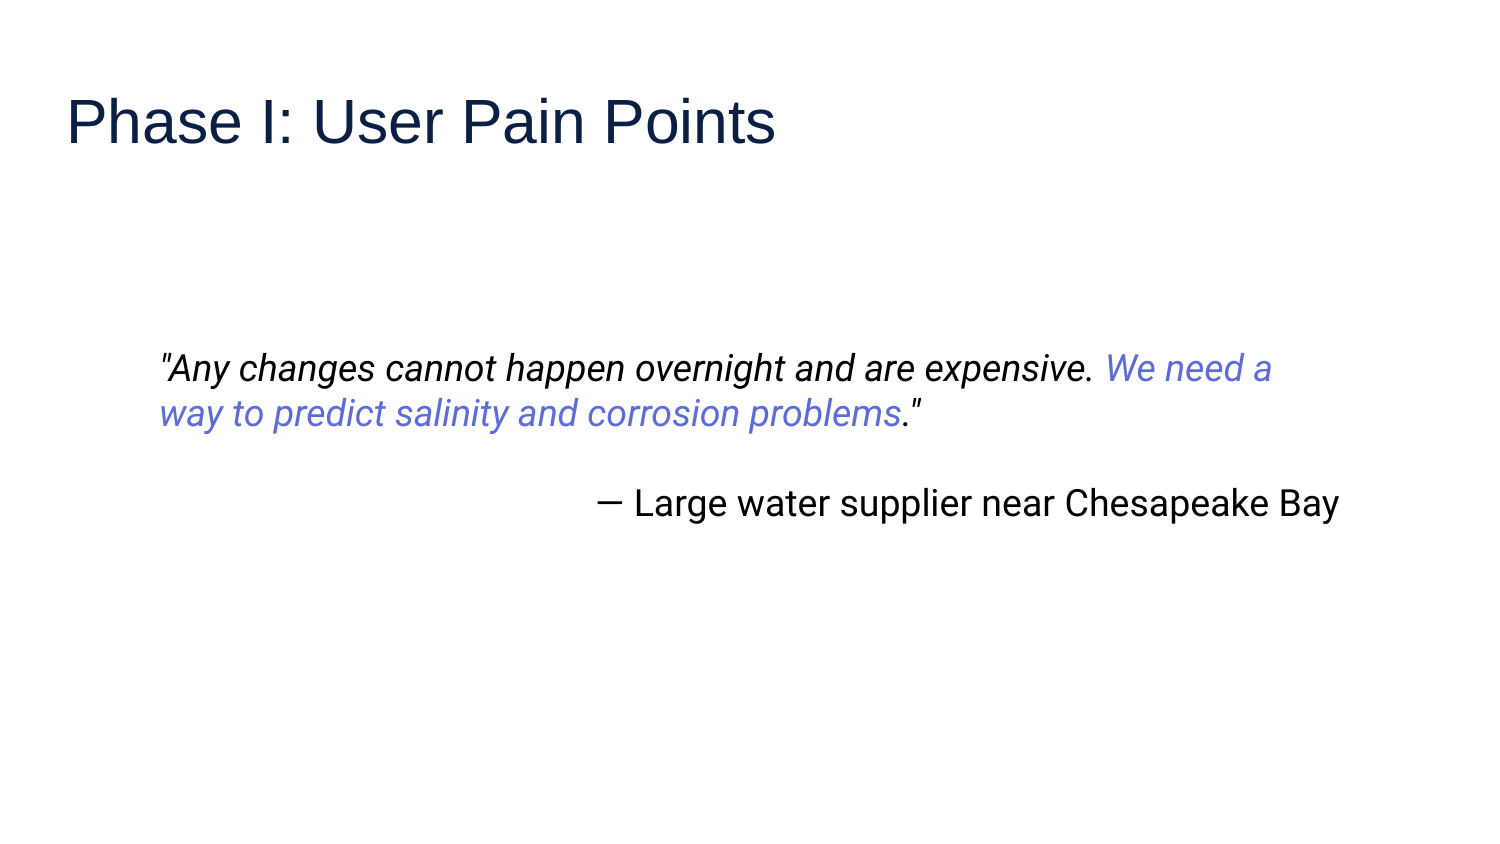

Phase I: User Pain Points
"Any changes cannot happen overnight and are expensive. We need a way to predict salinity and corrosion problems."

 — Large water supplier near Chesapeake Bay